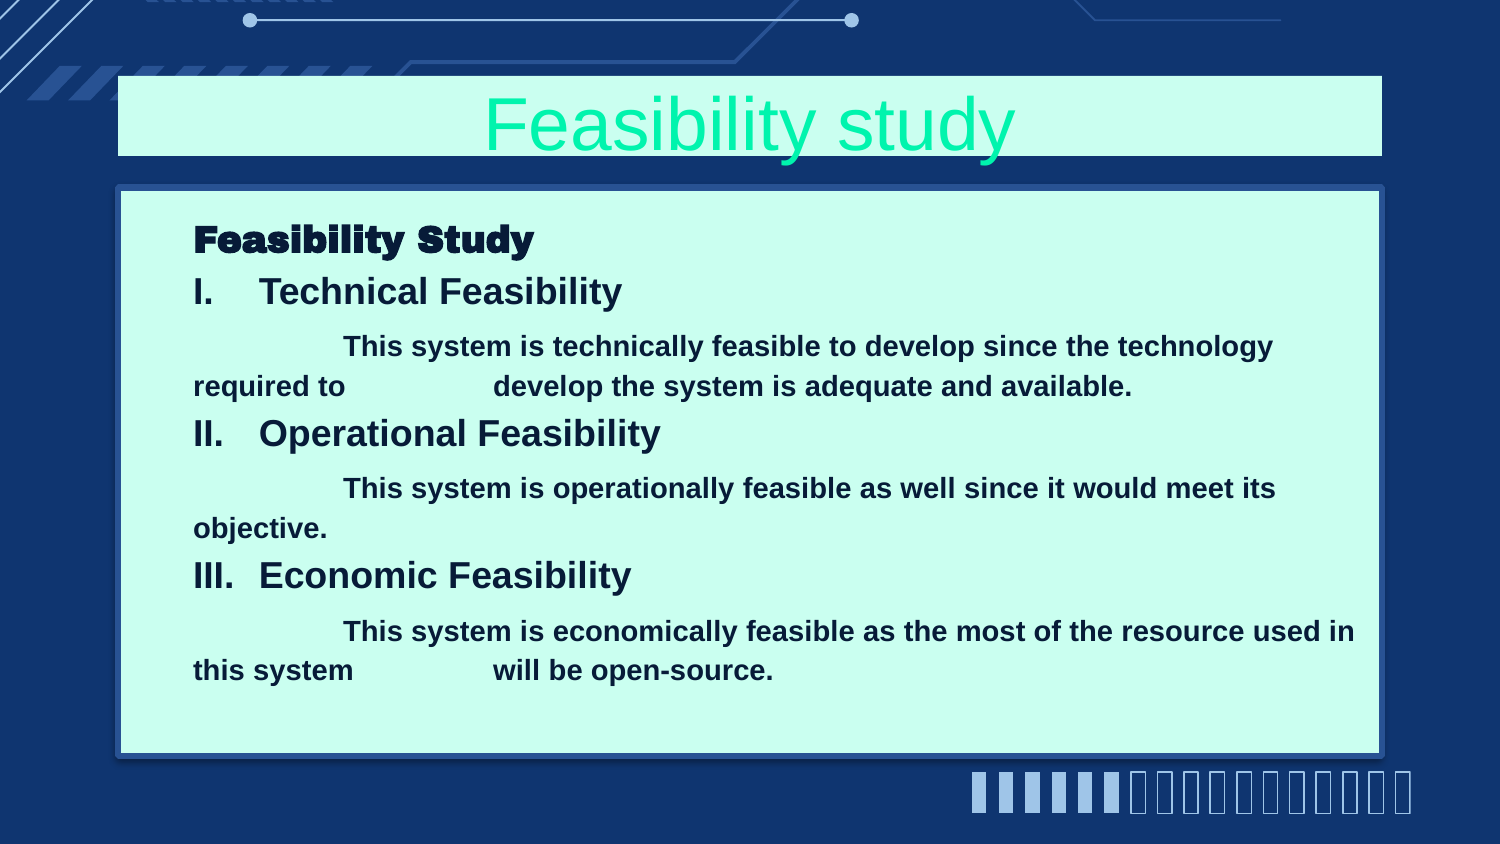

# Feasibility study

Feasibility Study
Technical Feasibility
	This system is technically feasible to develop since the technology required to 	develop the system is adequate and available.
Operational Feasibility
	This system is operationally feasible as well since it would meet its objective.
Economic Feasibility
	This system is economically feasible as the most of the resource used in this system 	will be open-source.